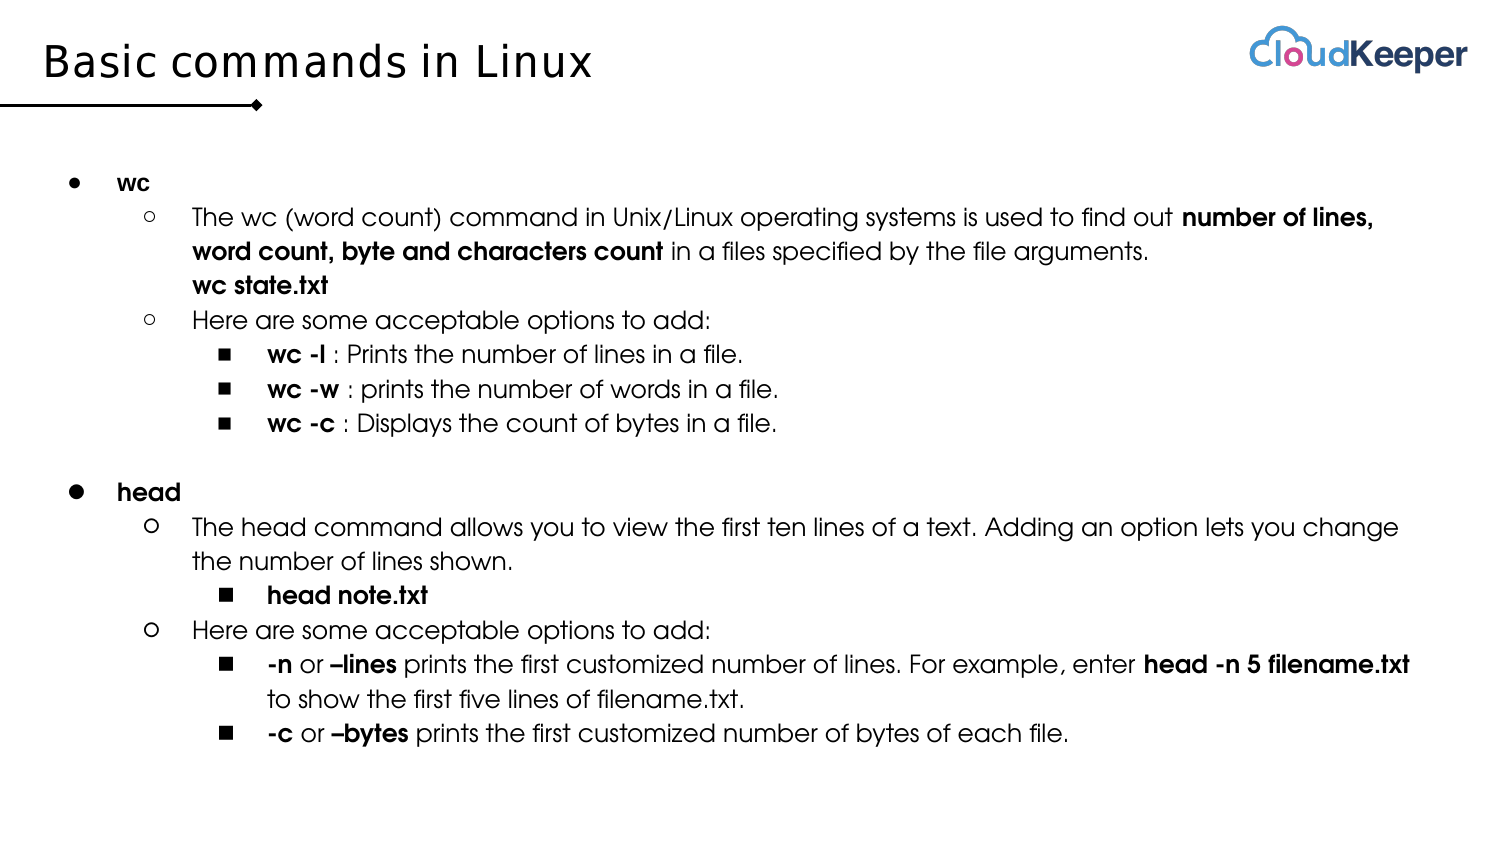

# Basic commands in Linux

wc
The wc (word count) command in Unix/Linux operating systems is used to find out number of lines, word count, byte and characters count in a files specified by the file arguments.
wc state.txt
Here are some acceptable options to add:
wc -l : Prints the number of lines in a file.
wc -w : prints the number of words in a file.
wc -c : Displays the count of bytes in a file.

head
The head command allows you to view the first ten lines of a text. Adding an option lets you change the number of lines shown.
head note.txt
Here are some acceptable options to add:
-n or –lines prints the first customized number of lines. For example, enter head -n 5 filename.txt to show the first five lines of filename.txt.
-c or –bytes prints the first customized number of bytes of each file.